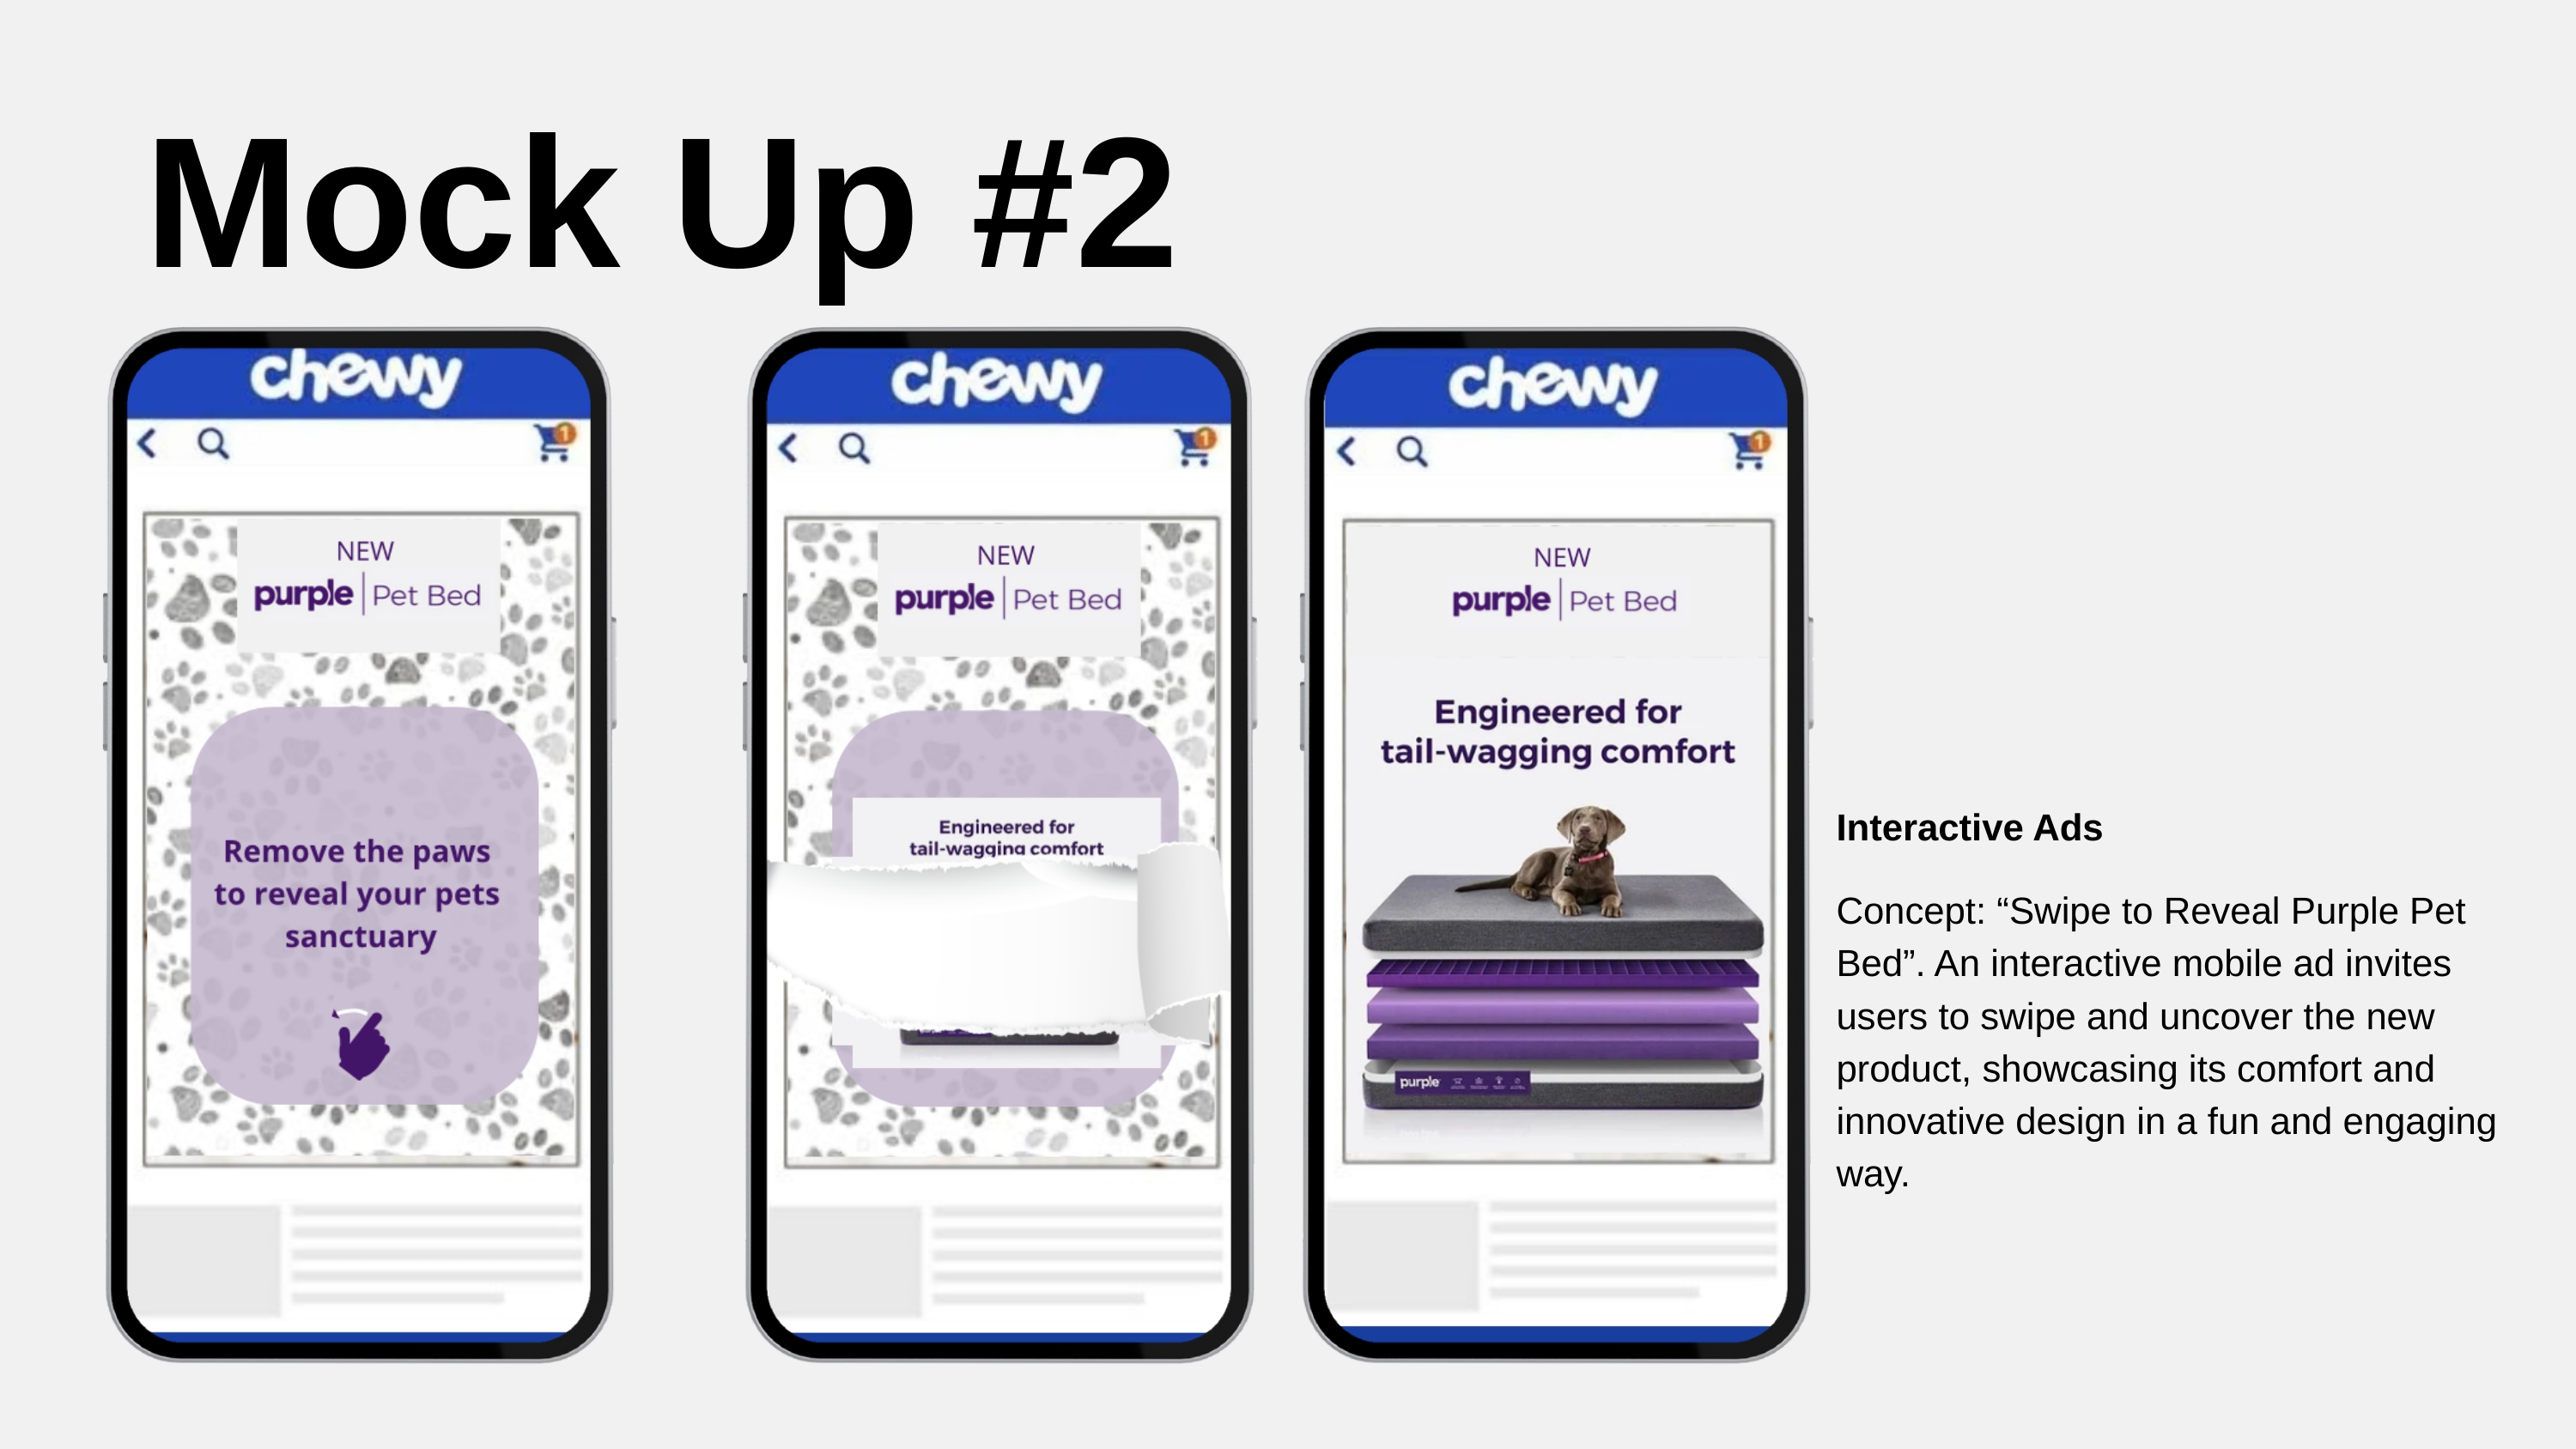

Mock Up #2

Interactive Ads
Concept: “Swipe to Reveal Purple Pet Bed”. An interactive mobile ad invites users to swipe and uncover the new product, showcasing its comfort and innovative design in a fun and engaging way.